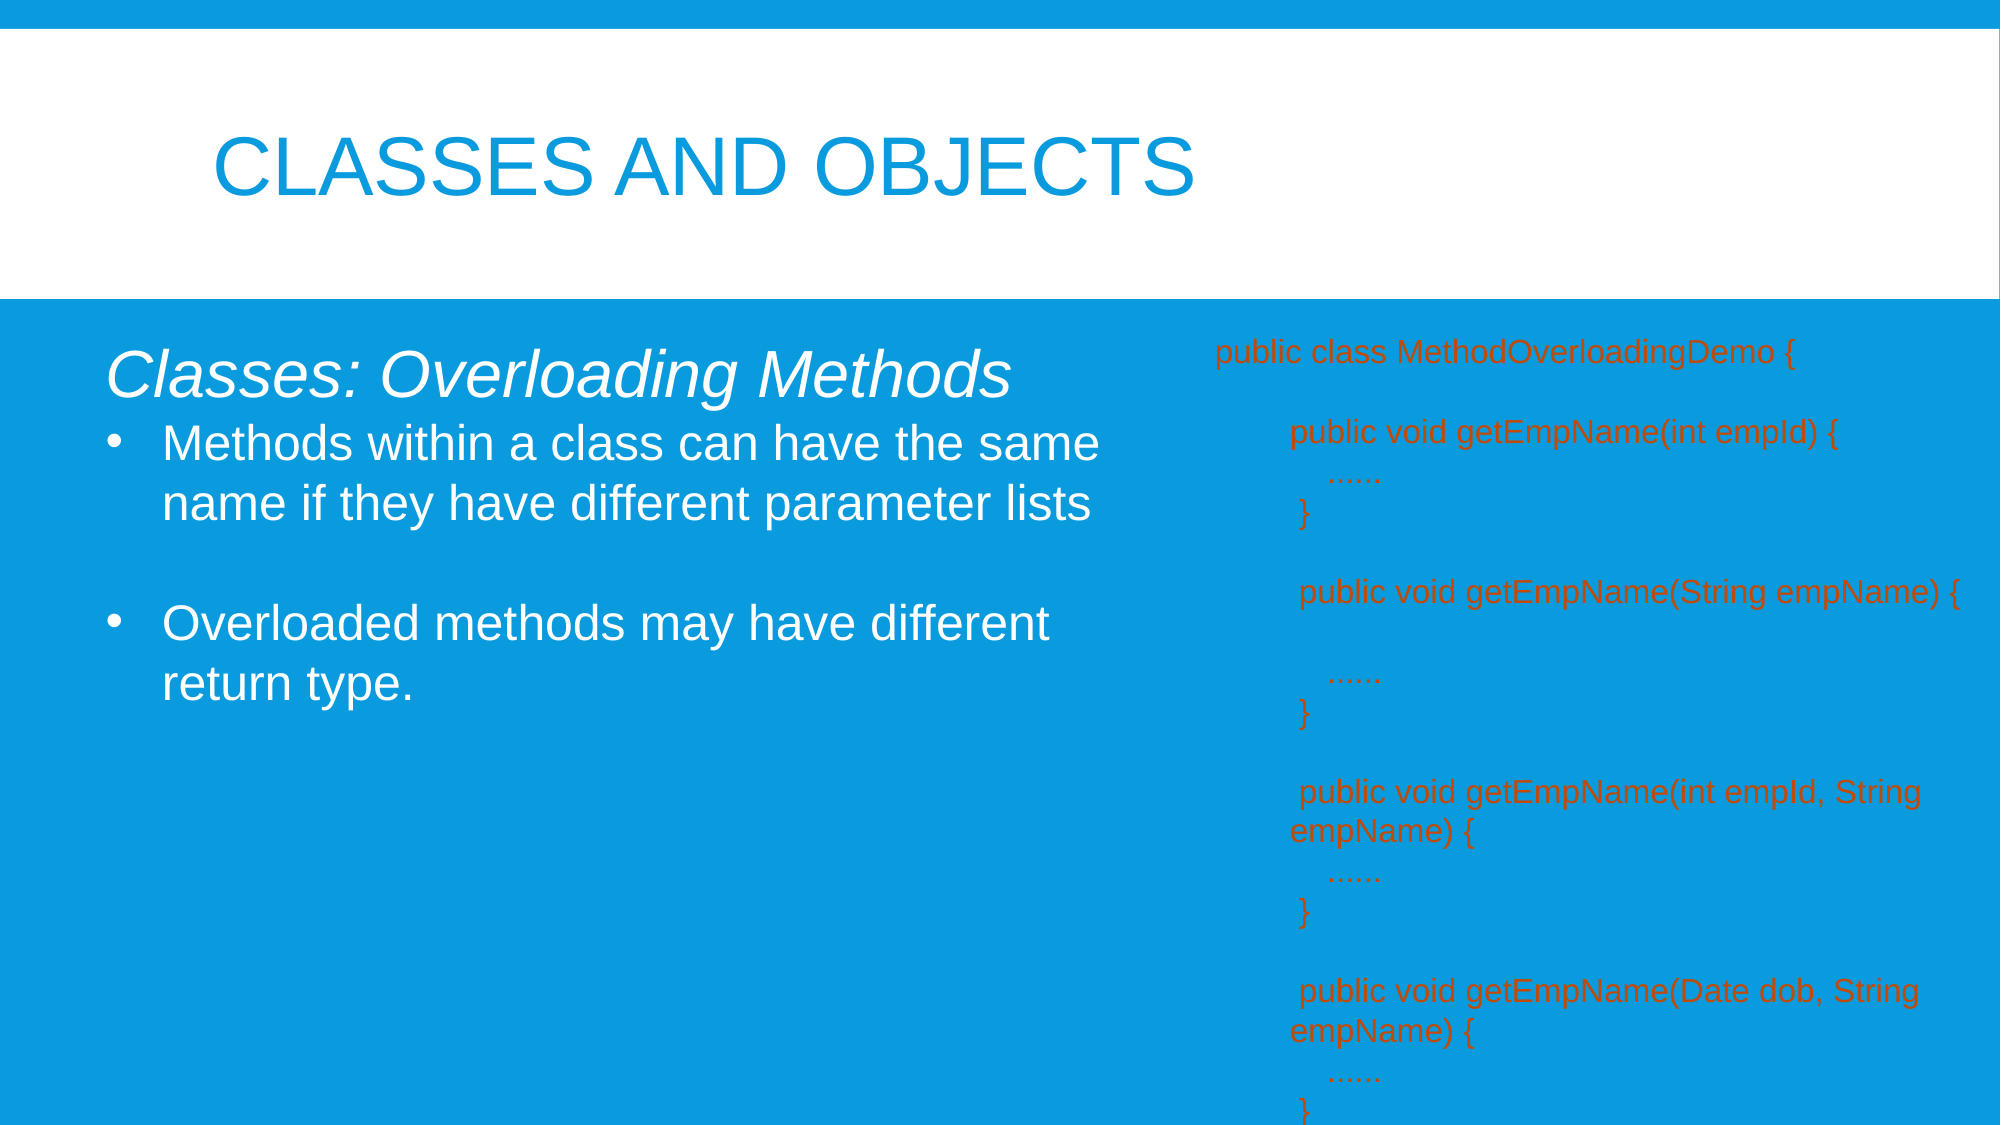

# Classes and objects
Classes: Overloading Methods
Methods within a class can have the same name if they have different parameter lists

Overloaded methods may have different return type.

public class MethodOverloadingDemo {

public void getEmpName(int empId) {
    ......
 }

 public void getEmpName(String empName) {
    ......
 }

 public void getEmpName(int empId, String empName) {
    ......
 }

 public void getEmpName(Date dob, String empName) {
    ......
 }
}